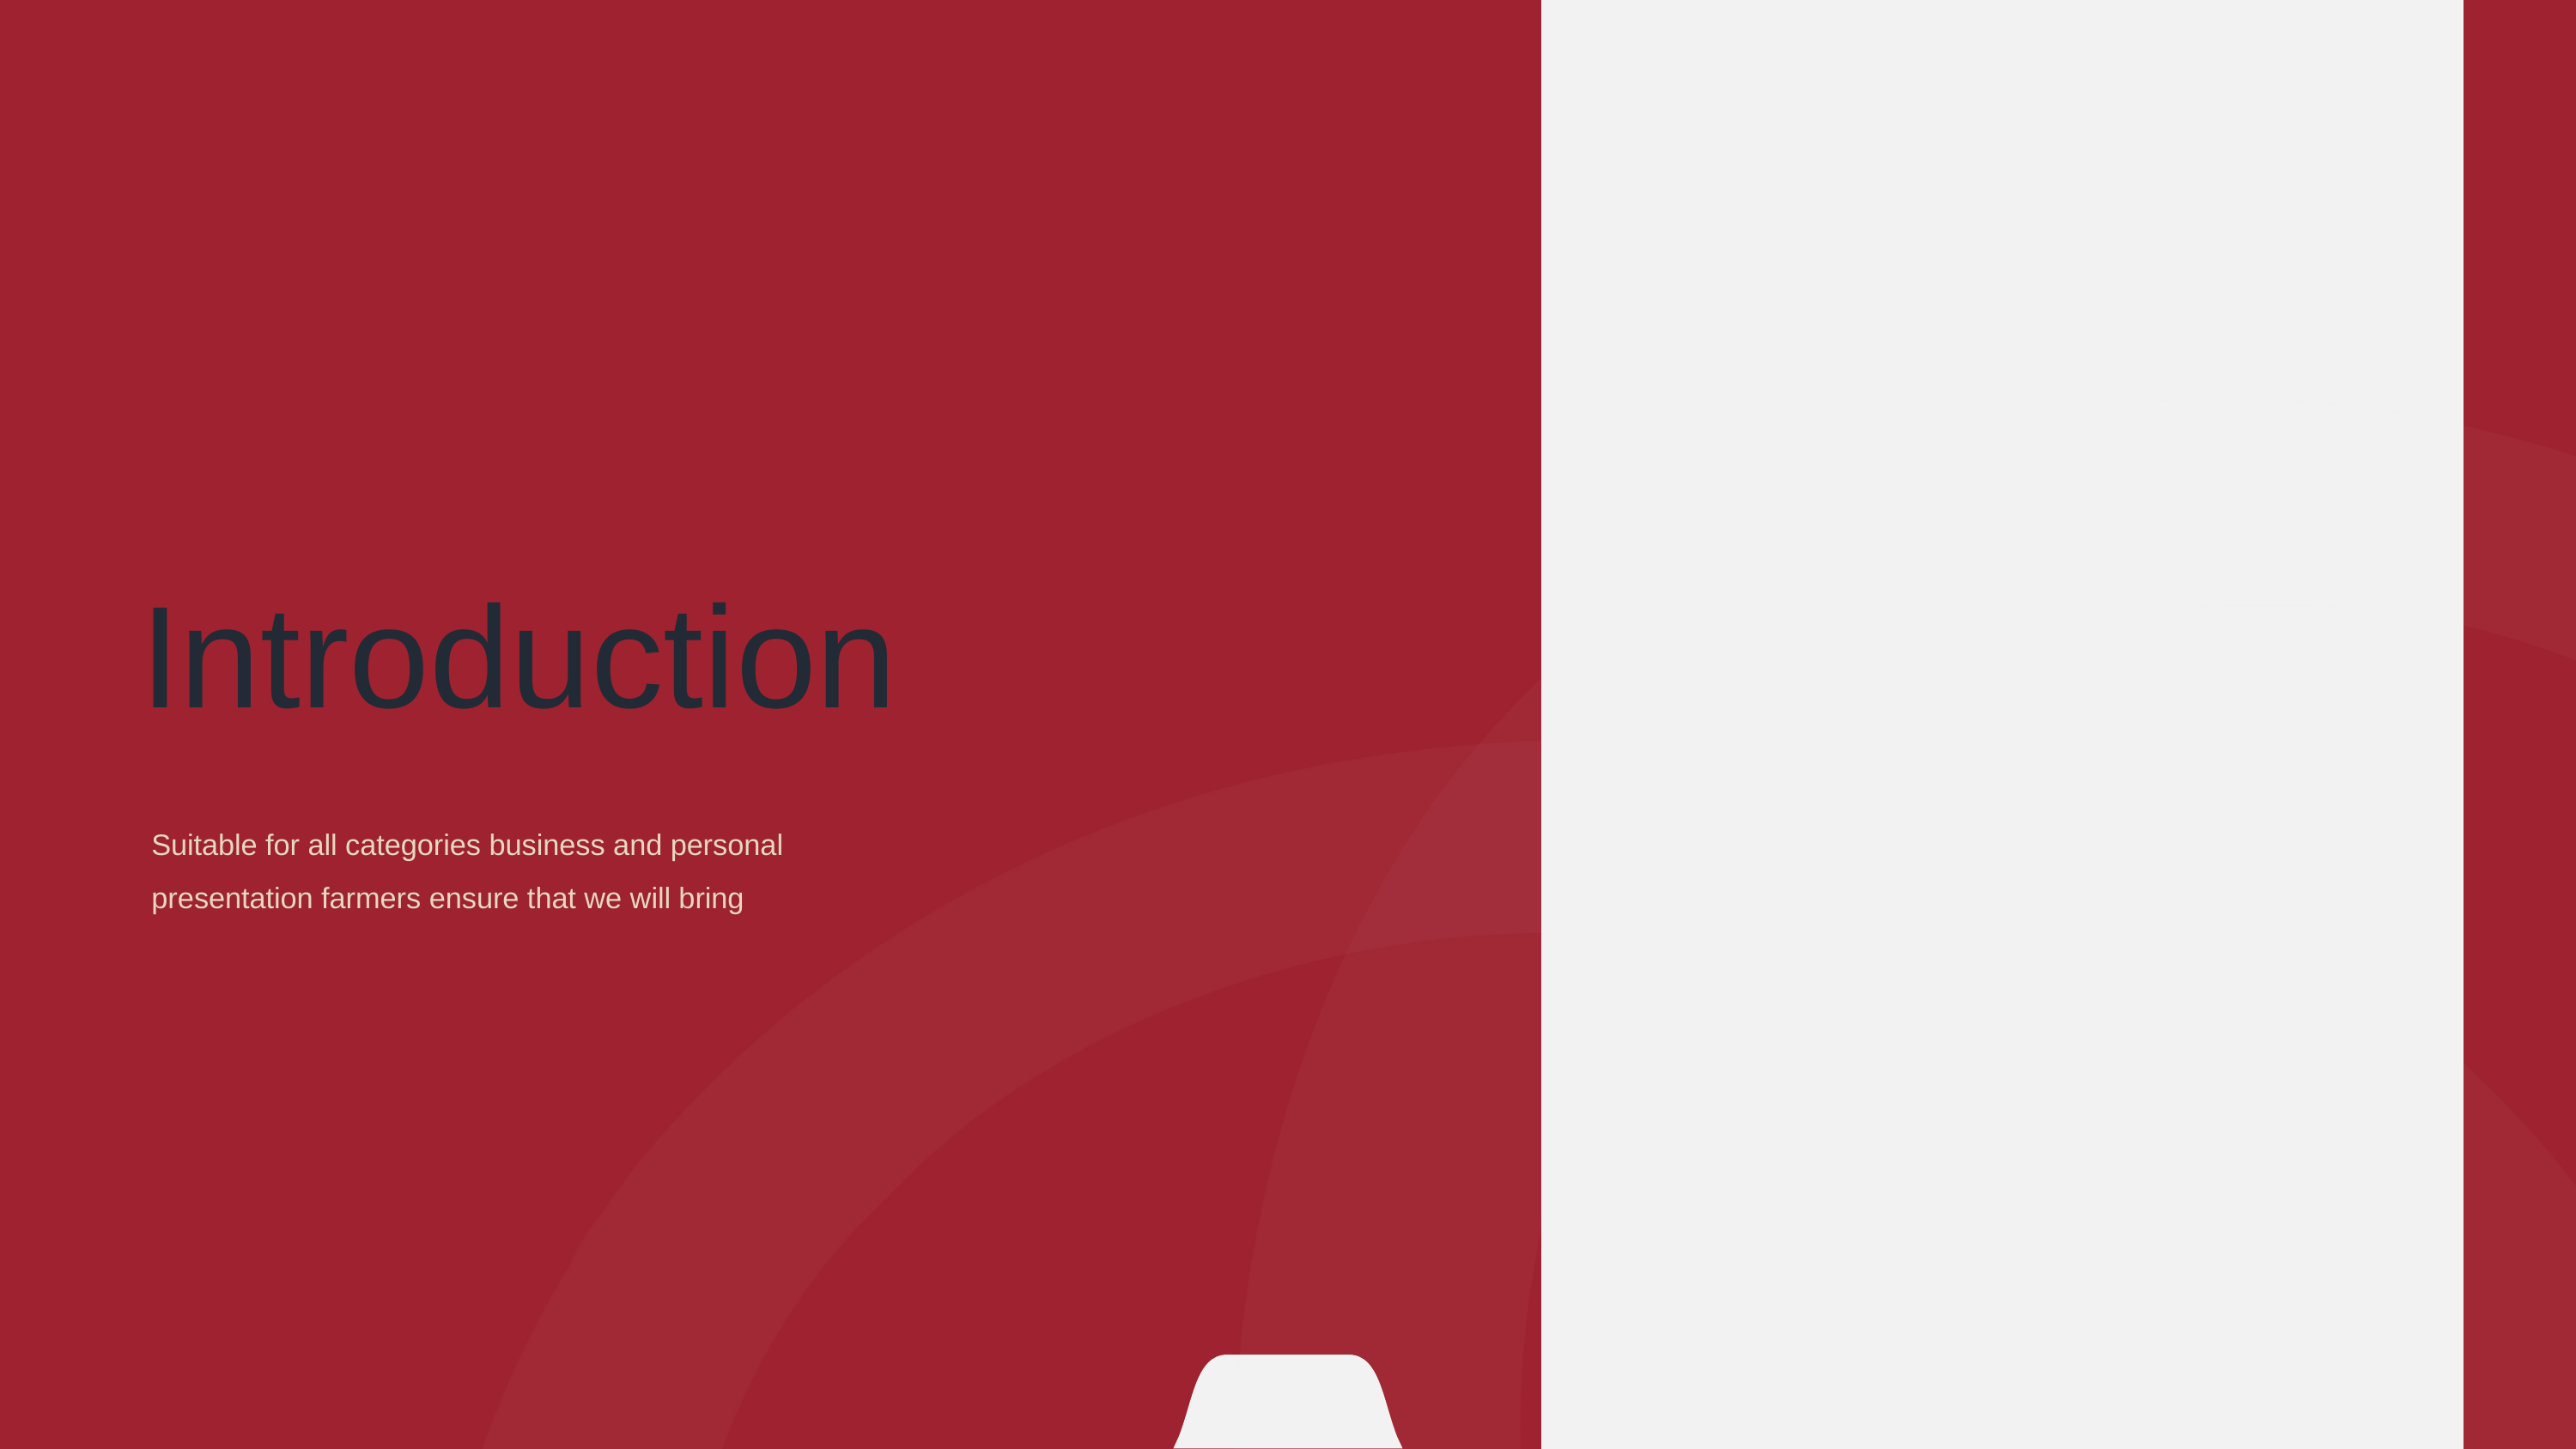

Introduction
Suitable for all categories business and personal presentation farmers ensure that we will bring